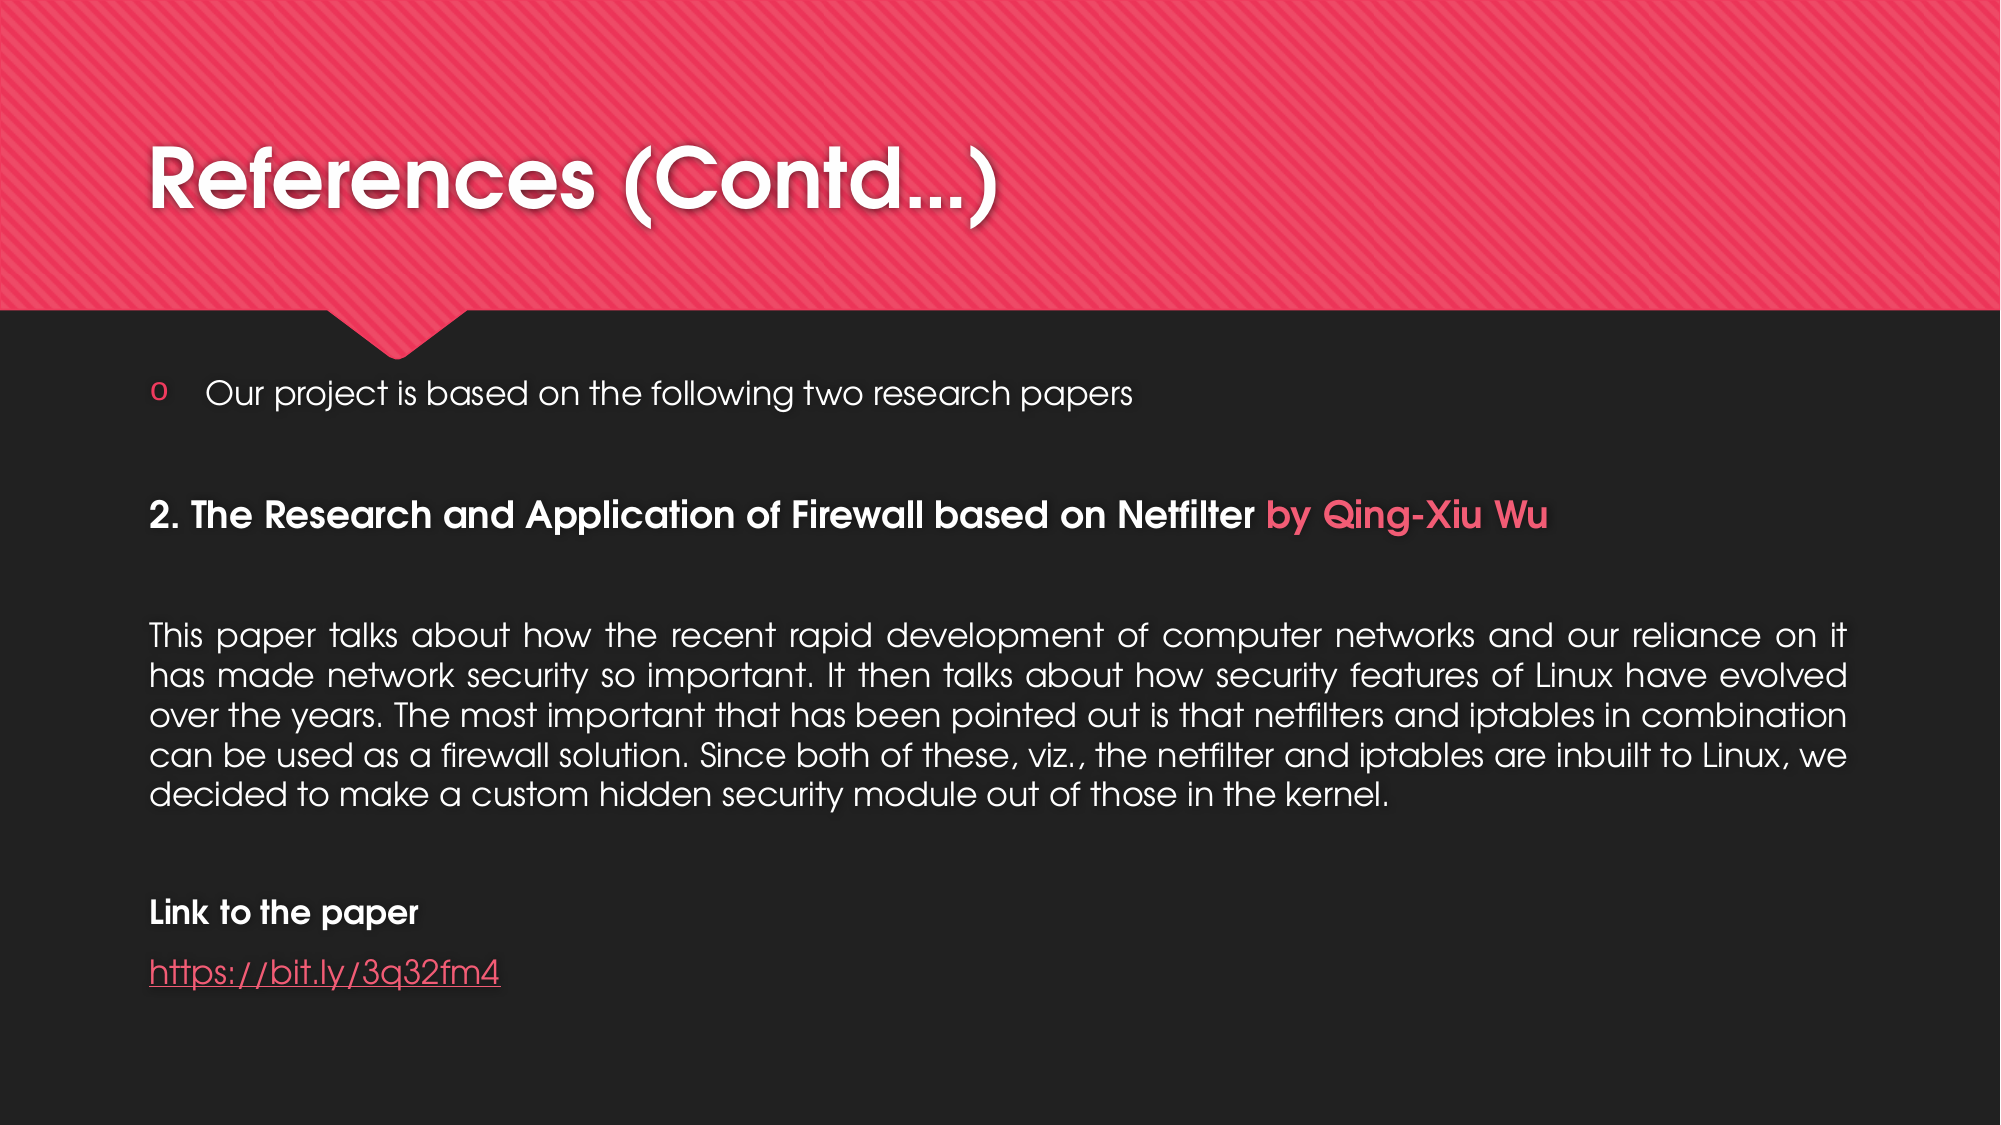

# References (Contd…)
Our project is based on the following two research papers

2. The Research and Application of Firewall based on Netfilter by Qing-Xiu Wu

This paper talks about how the recent rapid development of computer networks and our reliance on it has made network security so important. It then talks about how security features of Linux have evolved over the years. The most important that has been pointed out is that netfilters and iptables in combination can be used as a firewall solution. Since both of these, viz., the netfilter and iptables are inbuilt to Linux, we decided to make a custom hidden security module out of those in the kernel.

Link to the paper
https://bit.ly/3q32fm4